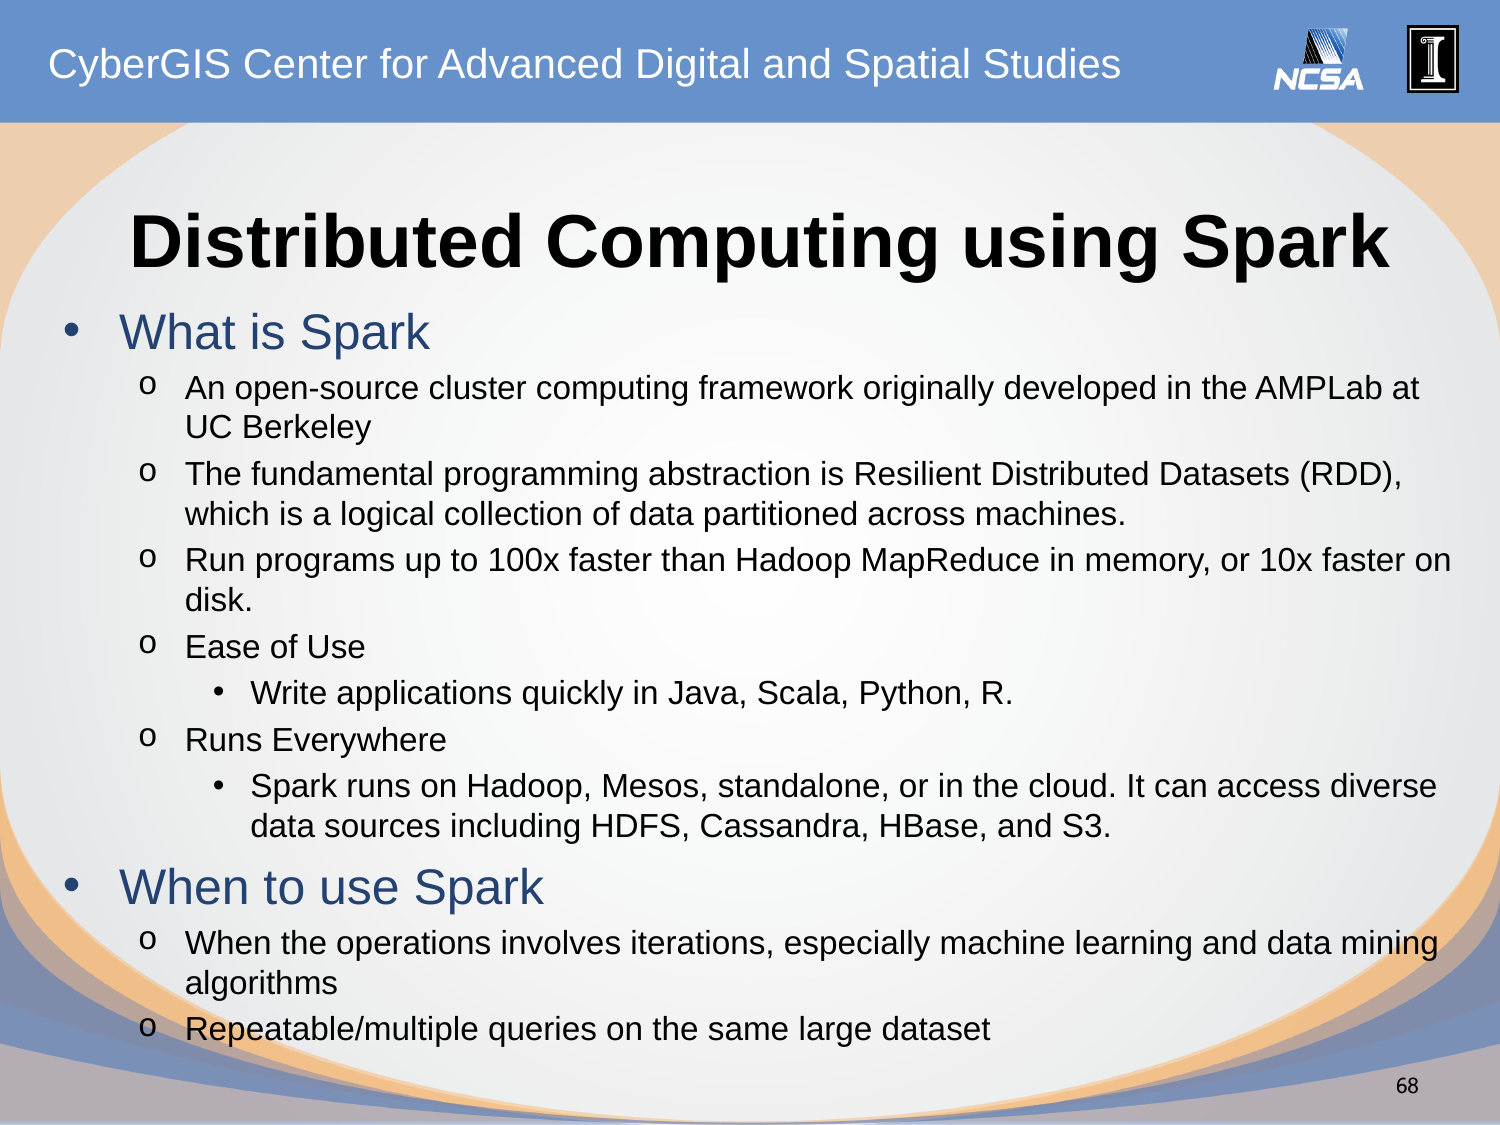

Distributed Computing using Spark
What is Spark
An open-source cluster computing framework originally developed in the AMPLab at UC Berkeley
The fundamental programming abstraction is Resilient Distributed Datasets (RDD), which is a logical collection of data partitioned across machines.
Run programs up to 100x faster than Hadoop MapReduce in memory, or 10x faster on disk.
Ease of Use
Write applications quickly in Java, Scala, Python, R.
Runs Everywhere
Spark runs on Hadoop, Mesos, standalone, or in the cloud. It can access diverse data sources including HDFS, Cassandra, HBase, and S3.
When to use Spark
When the operations involves iterations, especially machine learning and data mining algorithms
Repeatable/multiple queries on the same large dataset

68